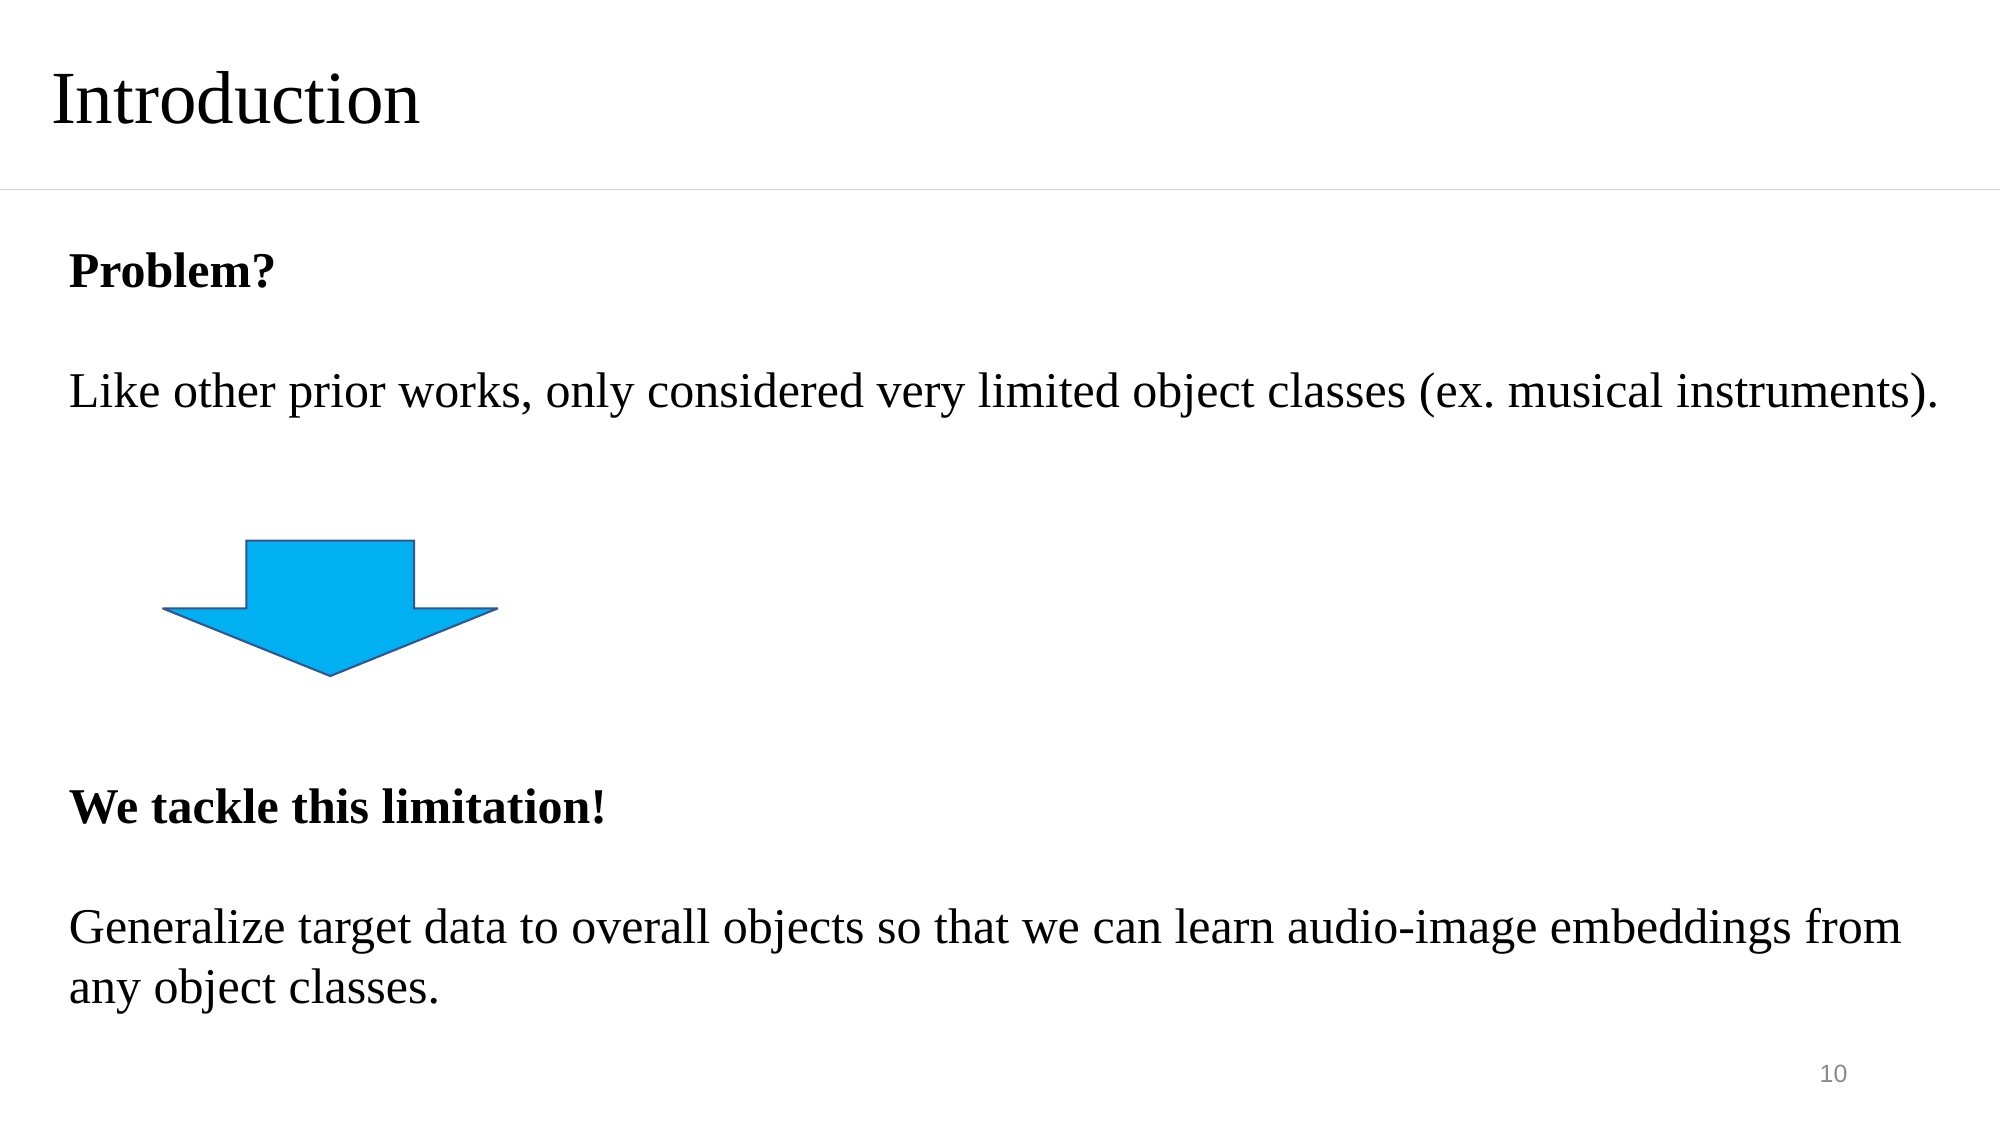

Introduction
Problem?

Like other prior works, only considered very limited object classes (ex. musical instruments).

We tackle this limitation!

Generalize target data to overall objects so that we can learn audio-image embeddings from any object classes.
10